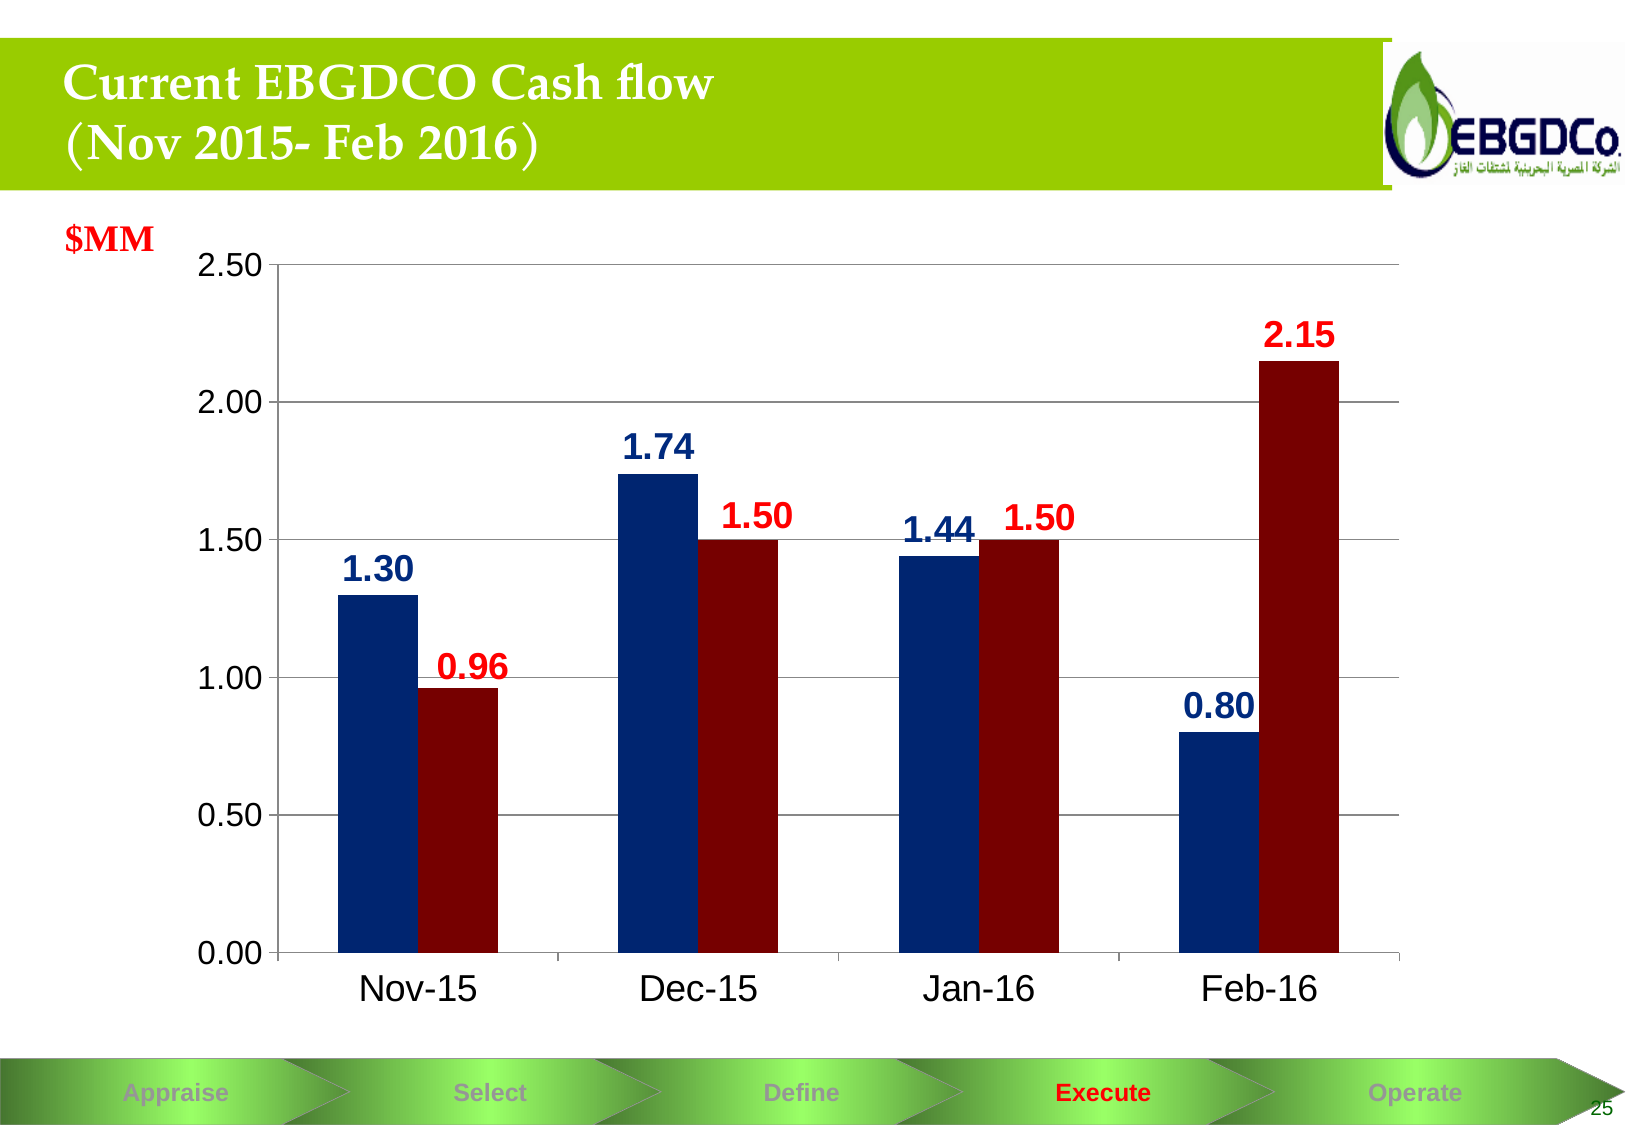

Current EBGDCO Cash flow
(Nov 2015- Feb 2016)

### Chart

| Category | Cash in come | Cash out come |
|---|---|---|
| 42309 | 1.3 | 0.96 |
| 42339 | 1.74 | 1.5 |
| 42370 | 1.44 | 1.5 |
| 42401 | 0.8 | 2.15 |
25